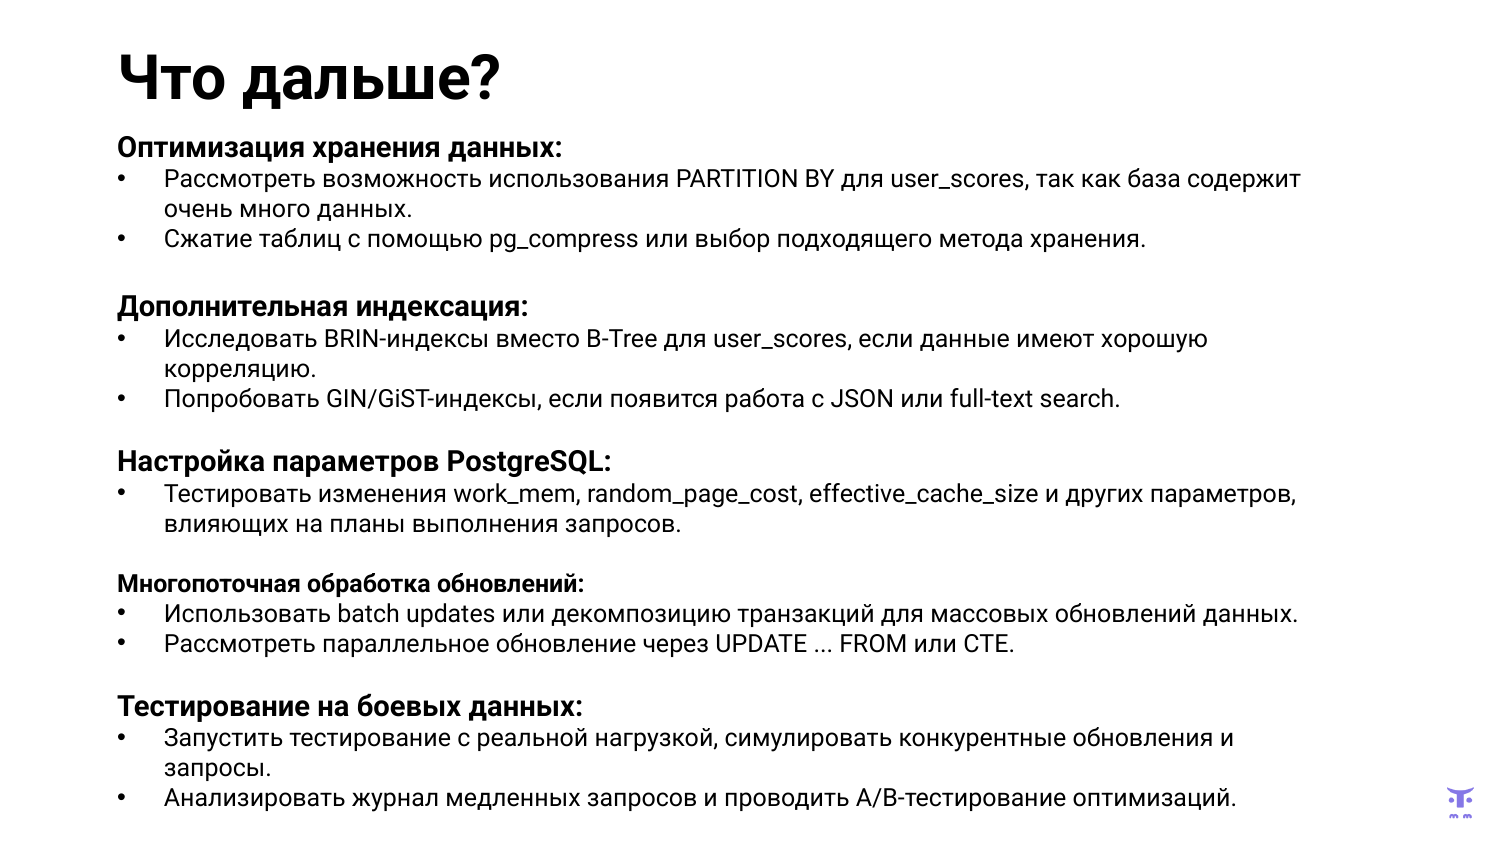

# Что дальше?
Оптимизация хранения данных:
Рассмотреть возможность использования PARTITION BY для user_scores, так как база содержит очень много данных.
Сжатие таблиц с помощью pg_compress или выбор подходящего метода хранения.

Дополнительная индексация:
Исследовать BRIN-индексы вместо B-Tree для user_scores, если данные имеют хорошую корреляцию.
Попробовать GIN/GiST-индексы, если появится работа с JSON или full-text search.

Настройка параметров PostgreSQL:
Тестировать изменения work_mem, random_page_cost, effective_cache_size и других параметров, влияющих на планы выполнения запросов.

Многопоточная обработка обновлений:
Использовать batch updates или декомпозицию транзакций для массовых обновлений данных.
Рассмотреть параллельное обновление через UPDATE ... FROM или CTE.

Тестирование на боевых данных:
Запустить тестирование с реальной нагрузкой, симулировать конкурентные обновления и запросы.
Анализировать журнал медленных запросов и проводить A/B-тестирование оптимизаций.